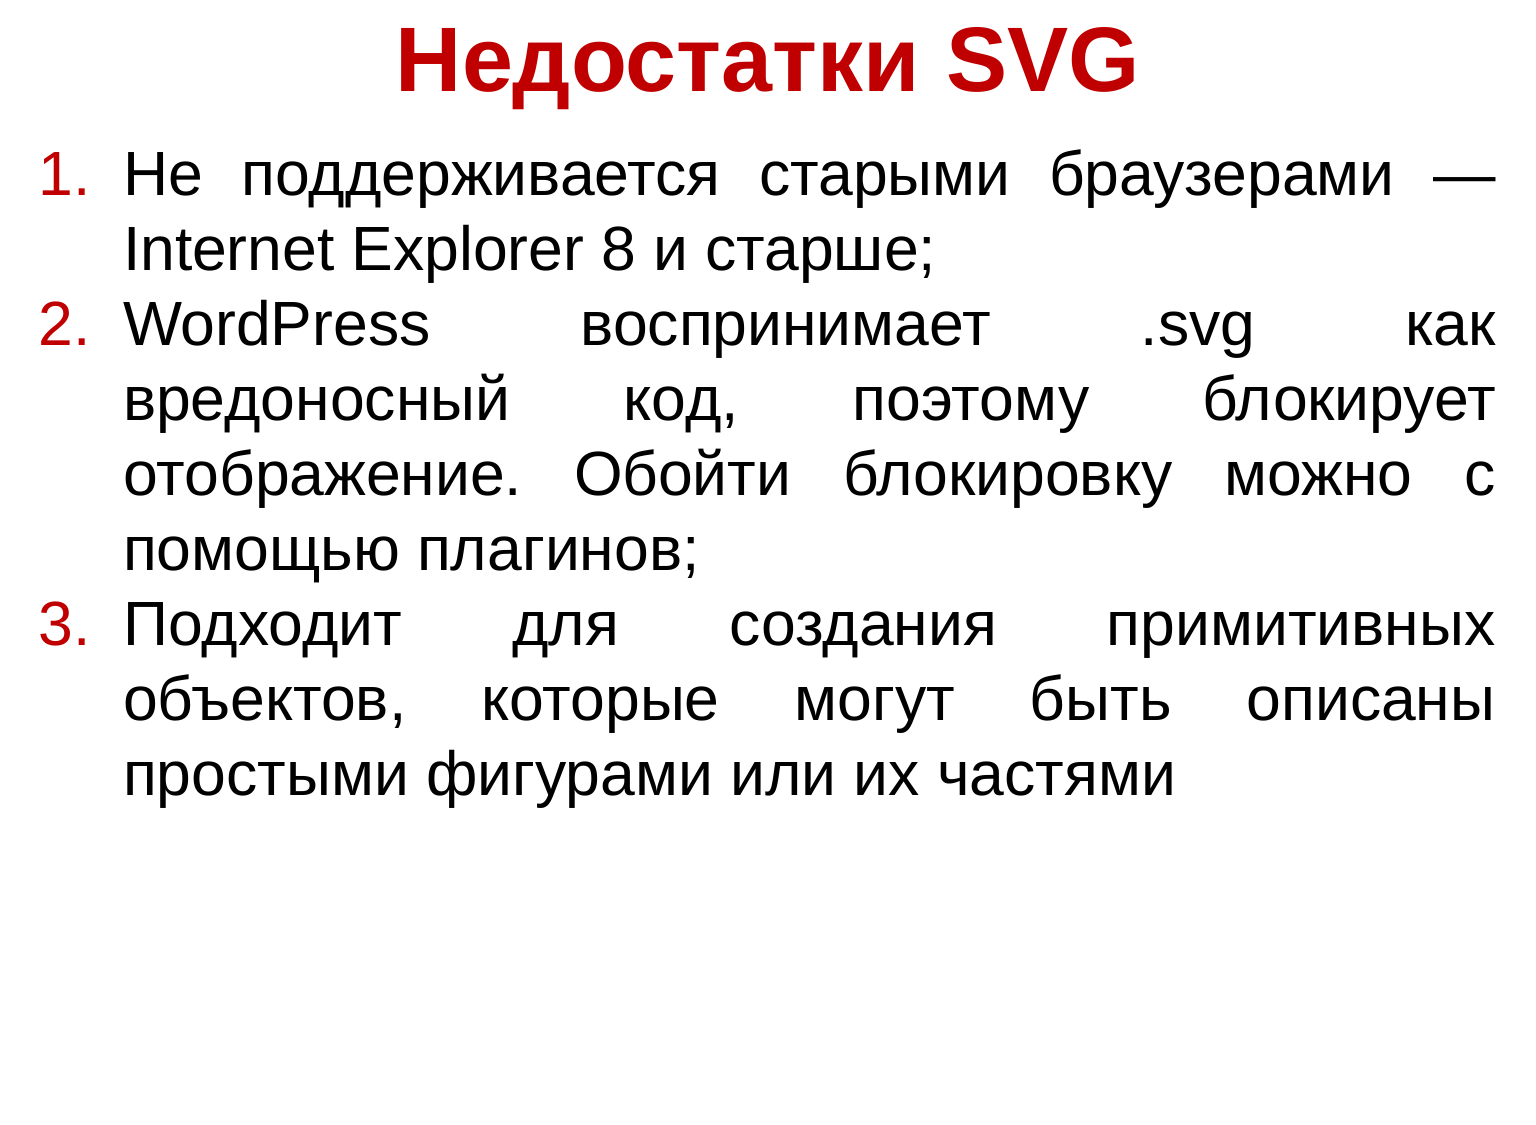

# Недостатки SVG
Не поддерживается старыми браузерами — Internet Explorer 8 и старше;
WordPress воспринимает .svg как вредоносный код, поэтому блокирует отображение. Обойти блокировку можно с помощью плагинов;
Подходит для создания примитивных объектов, которые могут быть описаны простыми фигурами или их частями